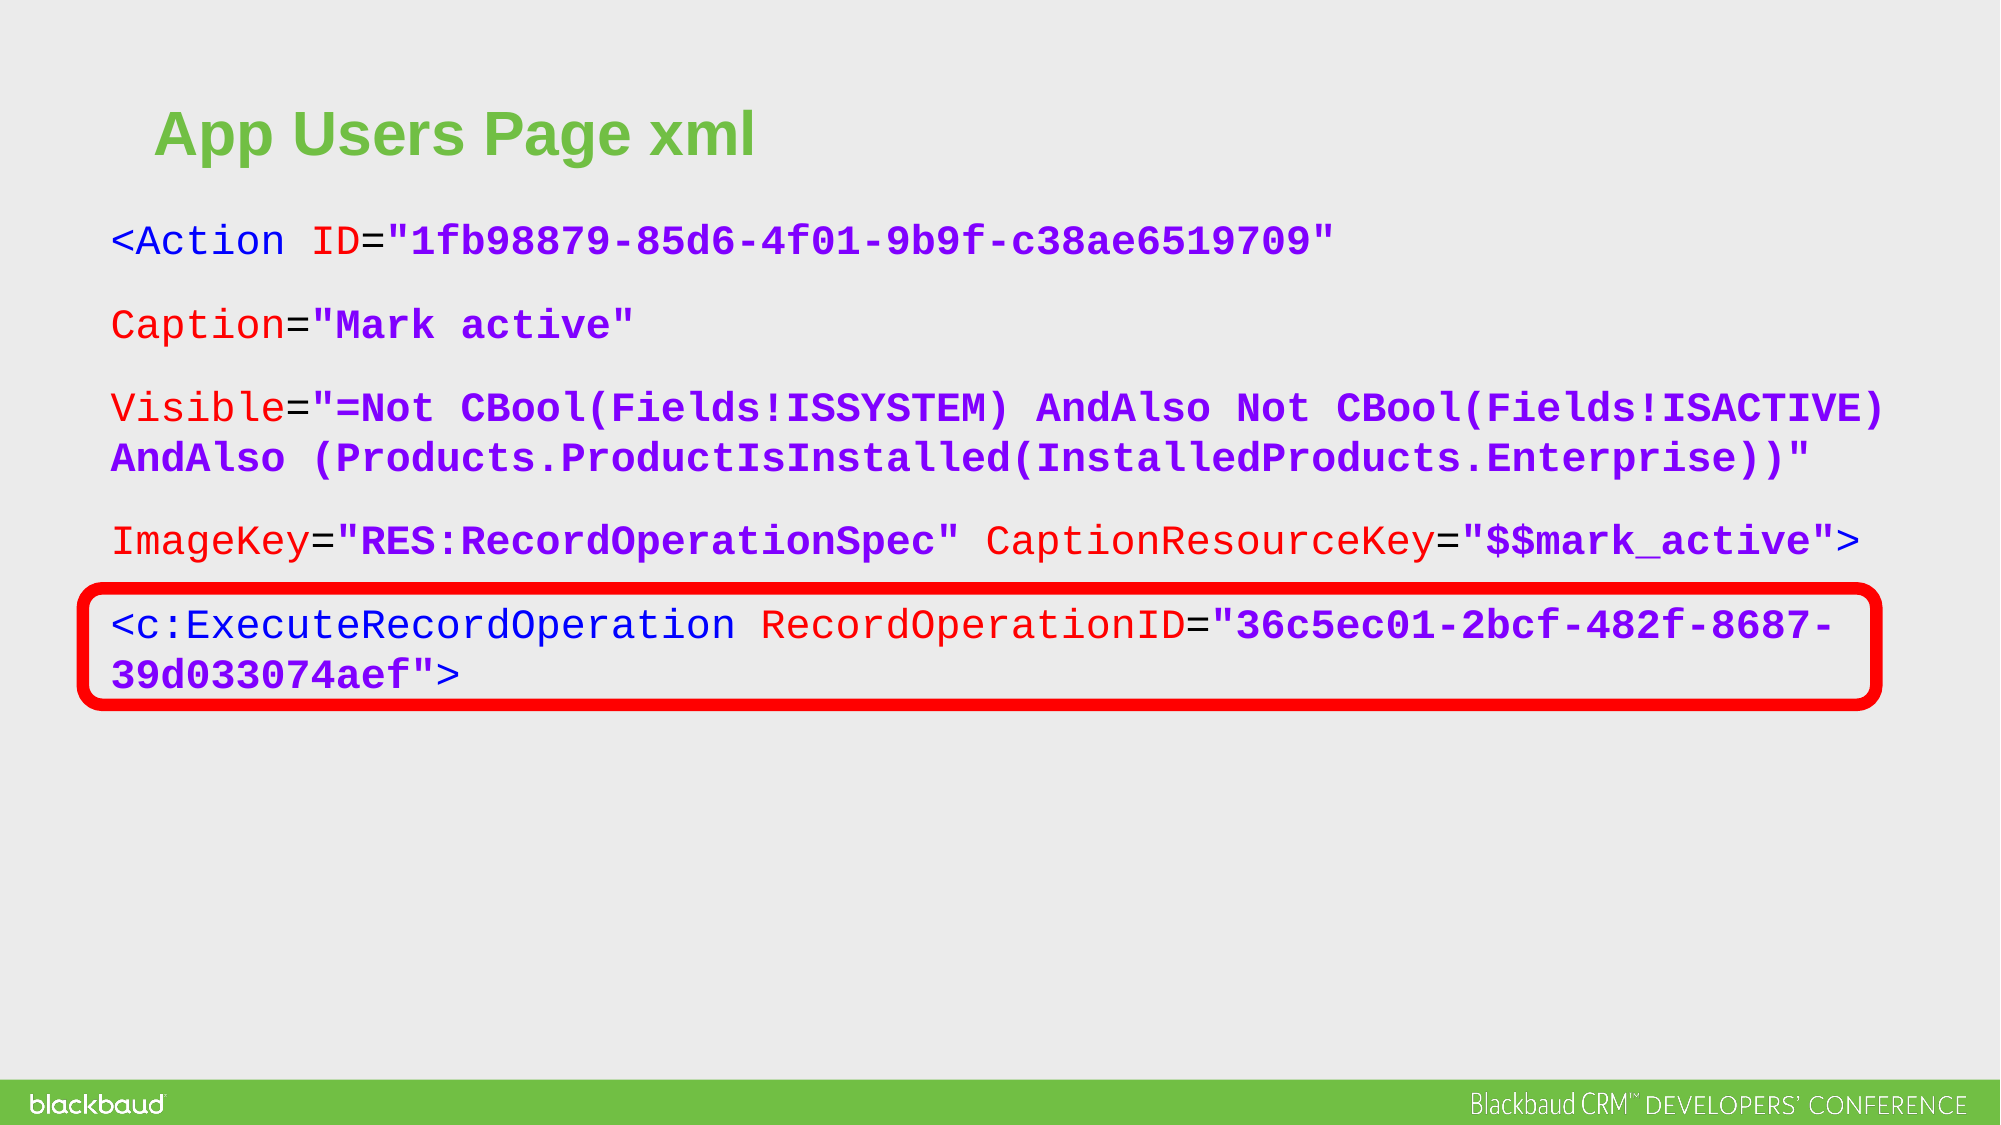

App Users Page xml
<Action ID="1fb98879-85d6-4f01-9b9f-c38ae6519709"
Caption="Mark active"
Visible="=Not CBool(Fields!ISSYSTEM) AndAlso Not CBool(Fields!ISACTIVE) AndAlso (Products.ProductIsInstalled(InstalledProducts.Enterprise))"
ImageKey="RES:RecordOperationSpec" CaptionResourceKey="$$mark_active">
<c:ExecuteRecordOperation RecordOperationID="36c5ec01-2bcf-482f-8687-39d033074aef">